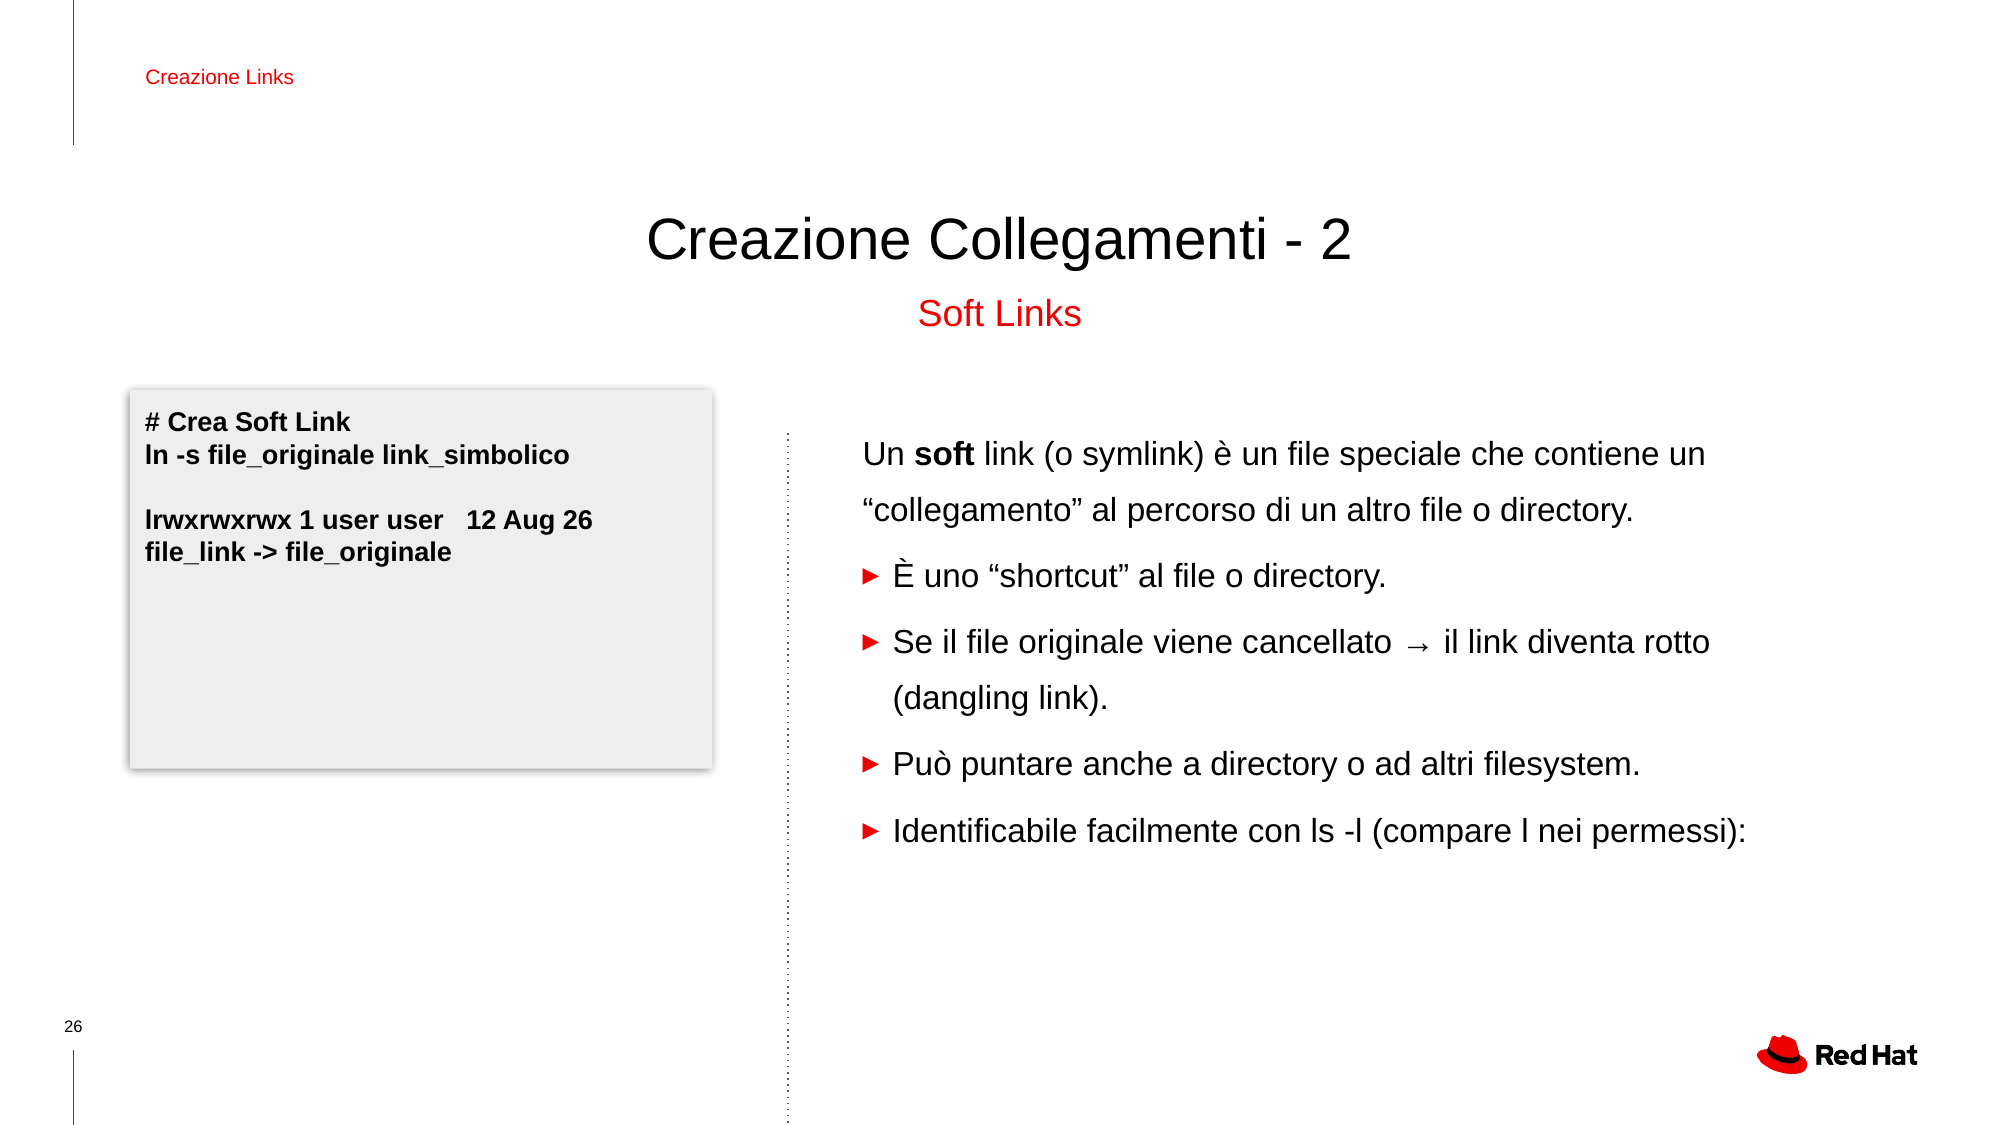

Creazione Links
# Creazione Collegamenti - 2
Soft Links
# Crea Soft Link
ln -s file_originale link_simbolico

lrwxrwxrwx 1 user user   12 Aug 26  file_link -> file_originale

Un soft link (o symlink) è un file speciale che contiene un “collegamento” al percorso di un altro file o directory.
È uno “shortcut” al file o directory.
Se il file originale viene cancellato → il link diventa rotto (dangling link).
Può puntare anche a directory o ad altri filesystem.
Identificabile facilmente con ls -l (compare l nei permessi):

26